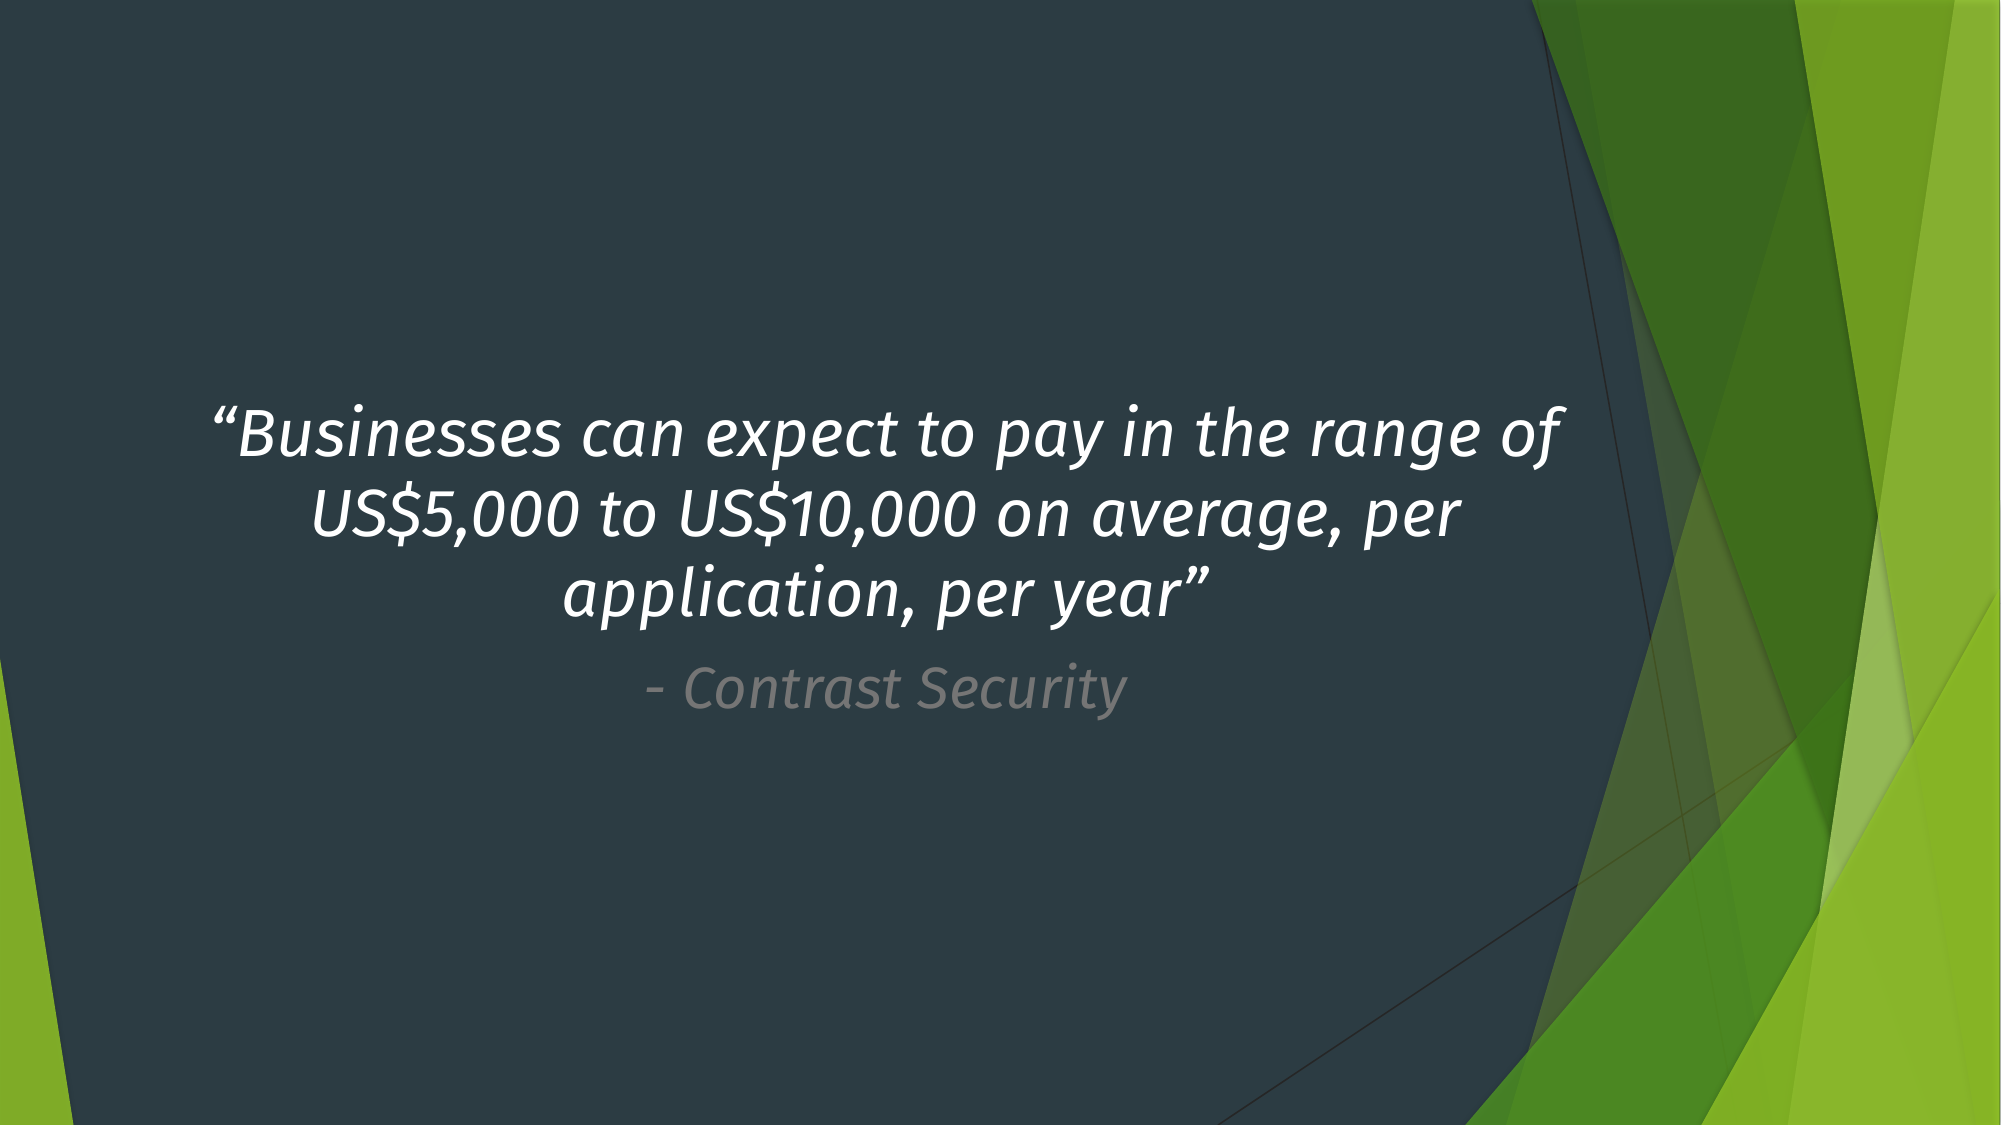

“Businesses can expect to pay in the range of US$5,000 to US$10,000 on average, per application, per year”
- Contrast Security